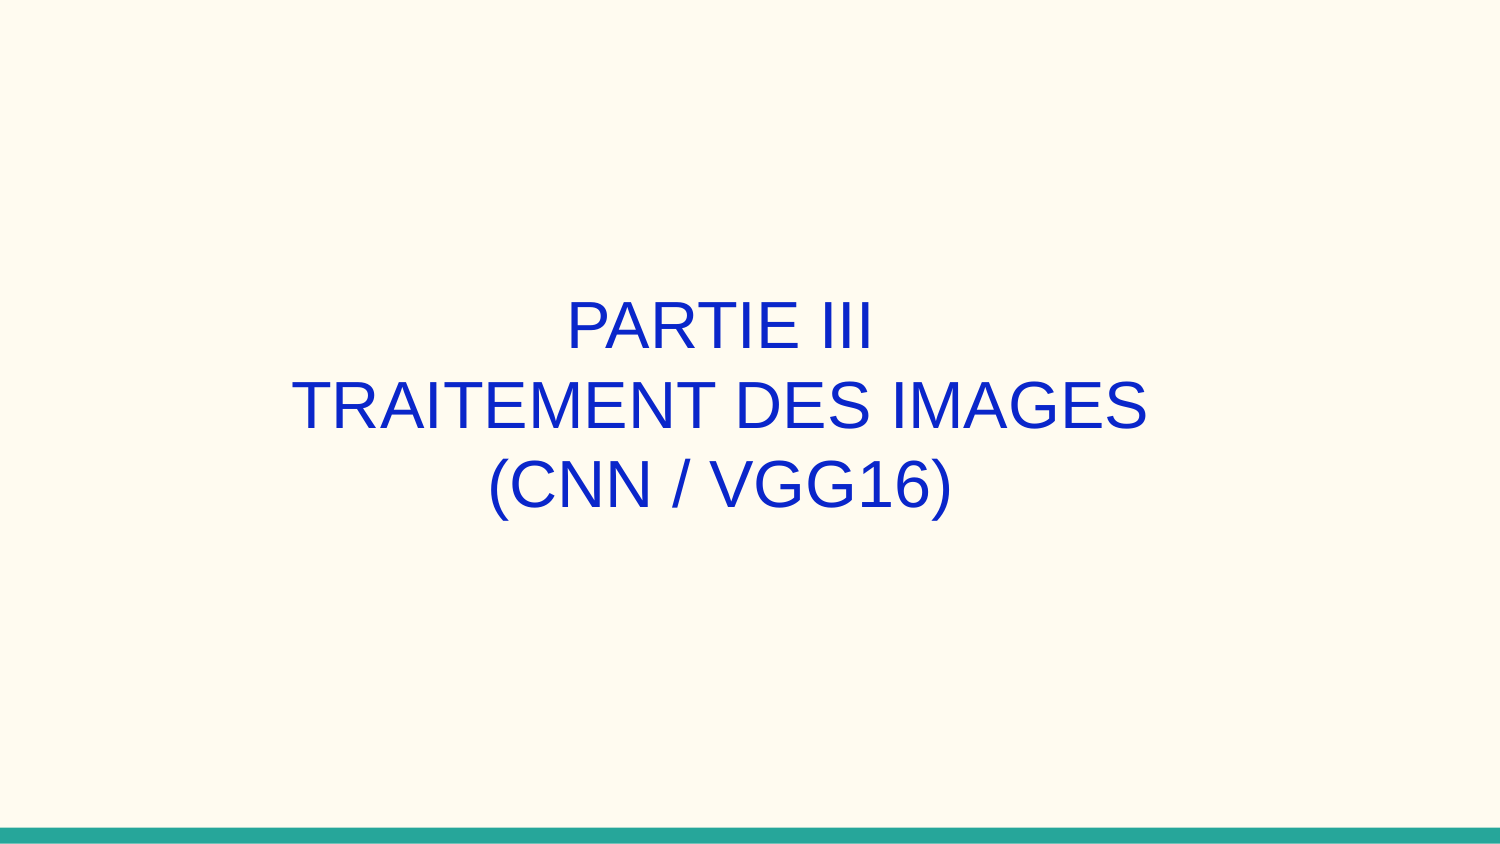

PARTIE III
TRAITEMENT DES IMAGES (CNN / VGG16)